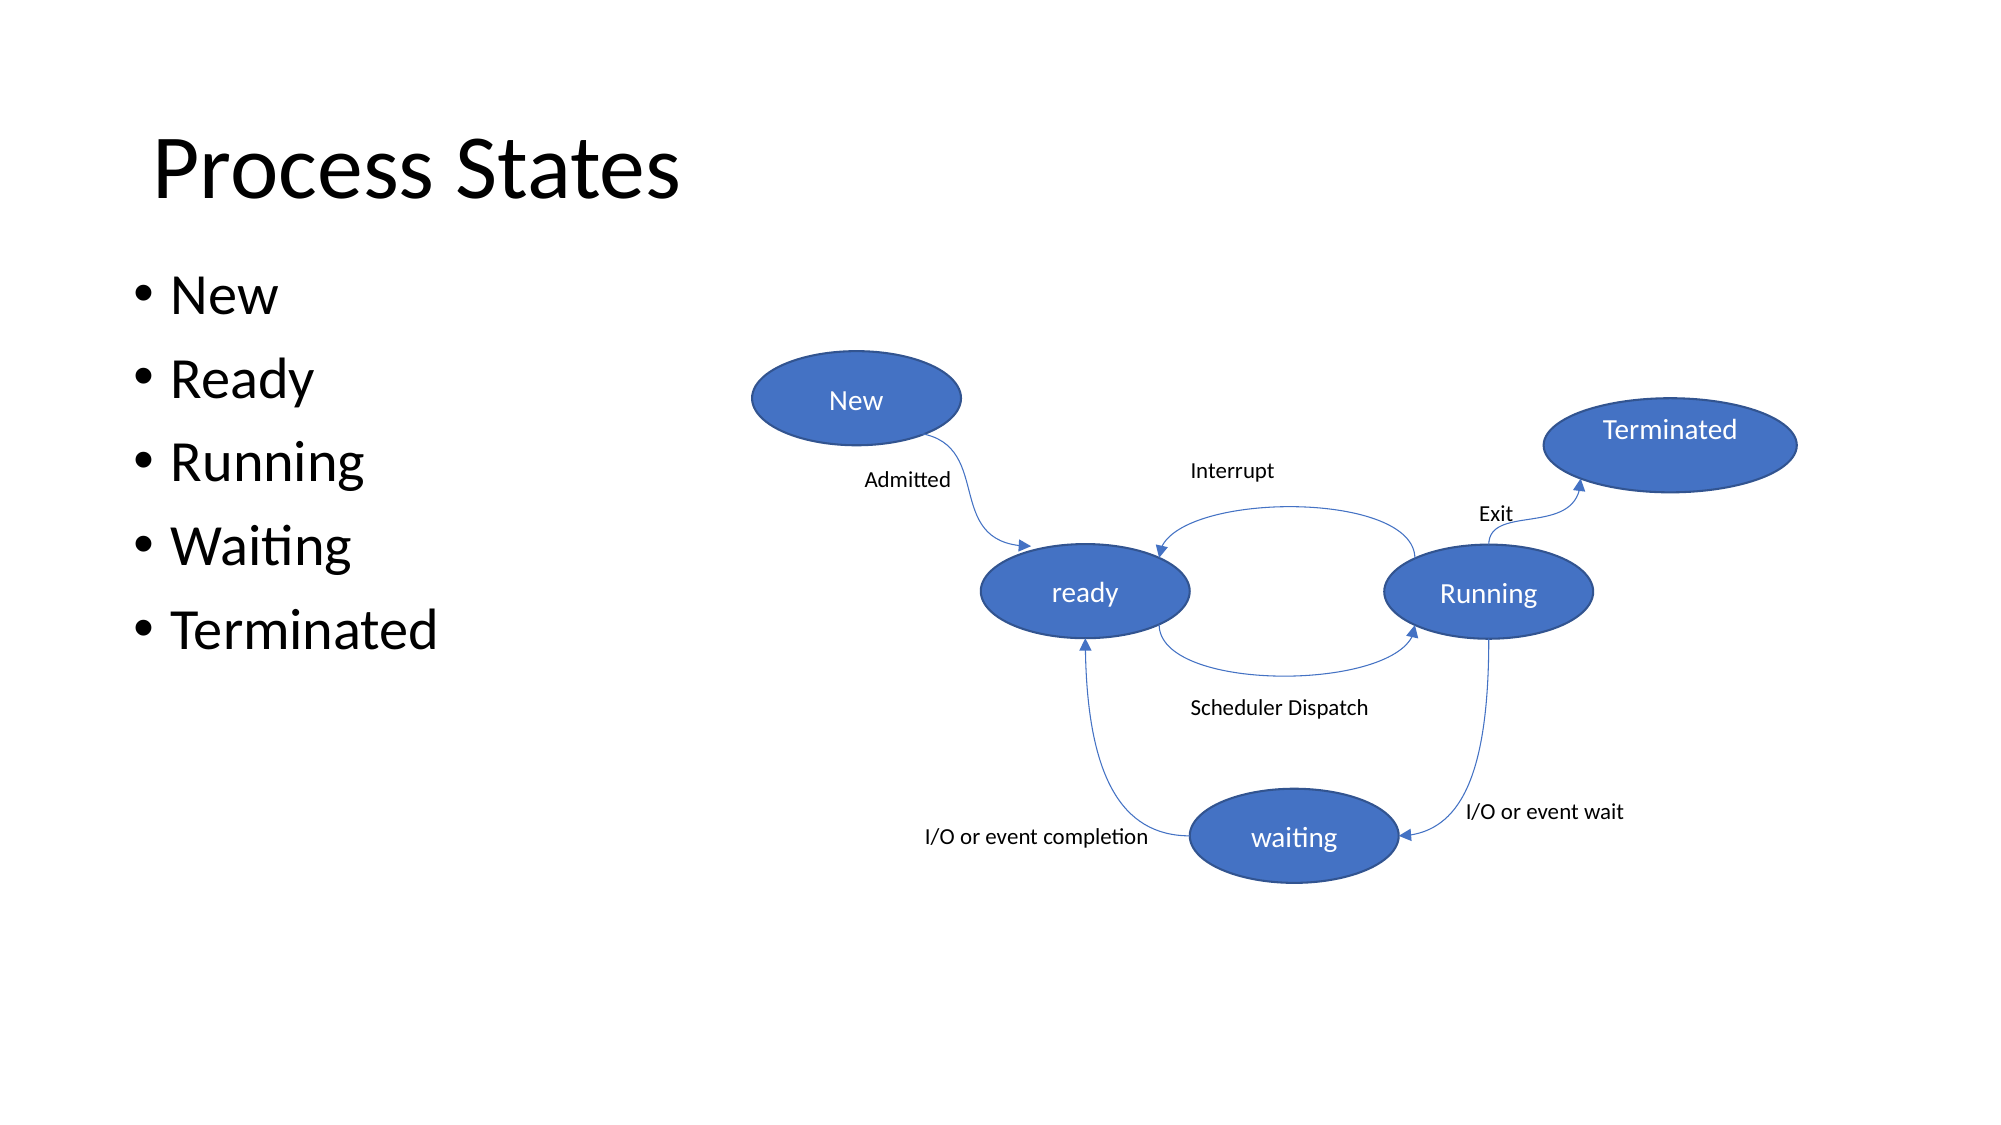

# Process States
New
Ready
Running
Waiting
Terminated

New
Terminated

ready
Running
waiting
Interrupt

Admitted

Exit

Scheduler Dispatch

I/O or event wait

I/O or event completion